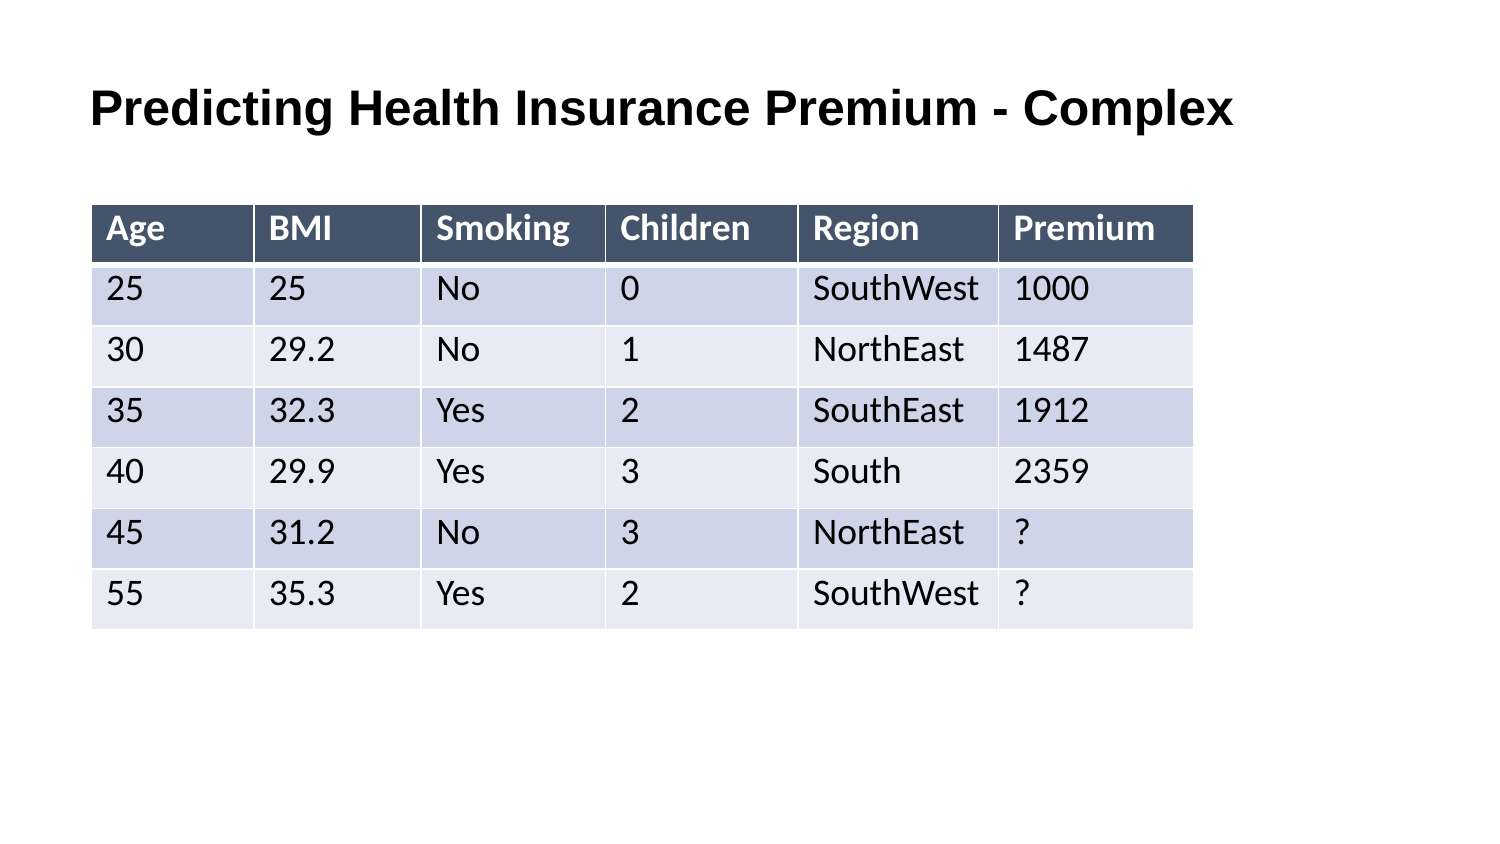

Predicting Health Insurance Premium - Complex

| Age | BMI | Smoking | Children | Region | Premium |
| --- | --- | --- | --- | --- | --- |
| 25 | 25 | No | 0 | SouthWest | 1000 |
| 30 | 29.2 | No | 1 | NorthEast | 1487 |
| 35 | 32.3 | Yes | 2 | SouthEast | 1912 |
| 40 | 29.9 | Yes | 3 | South | 2359 |
| 45 | 31.2 | No | 3 | NorthEast | ? |
| 55 | 35.3 | Yes | 2 | SouthWest | ? |